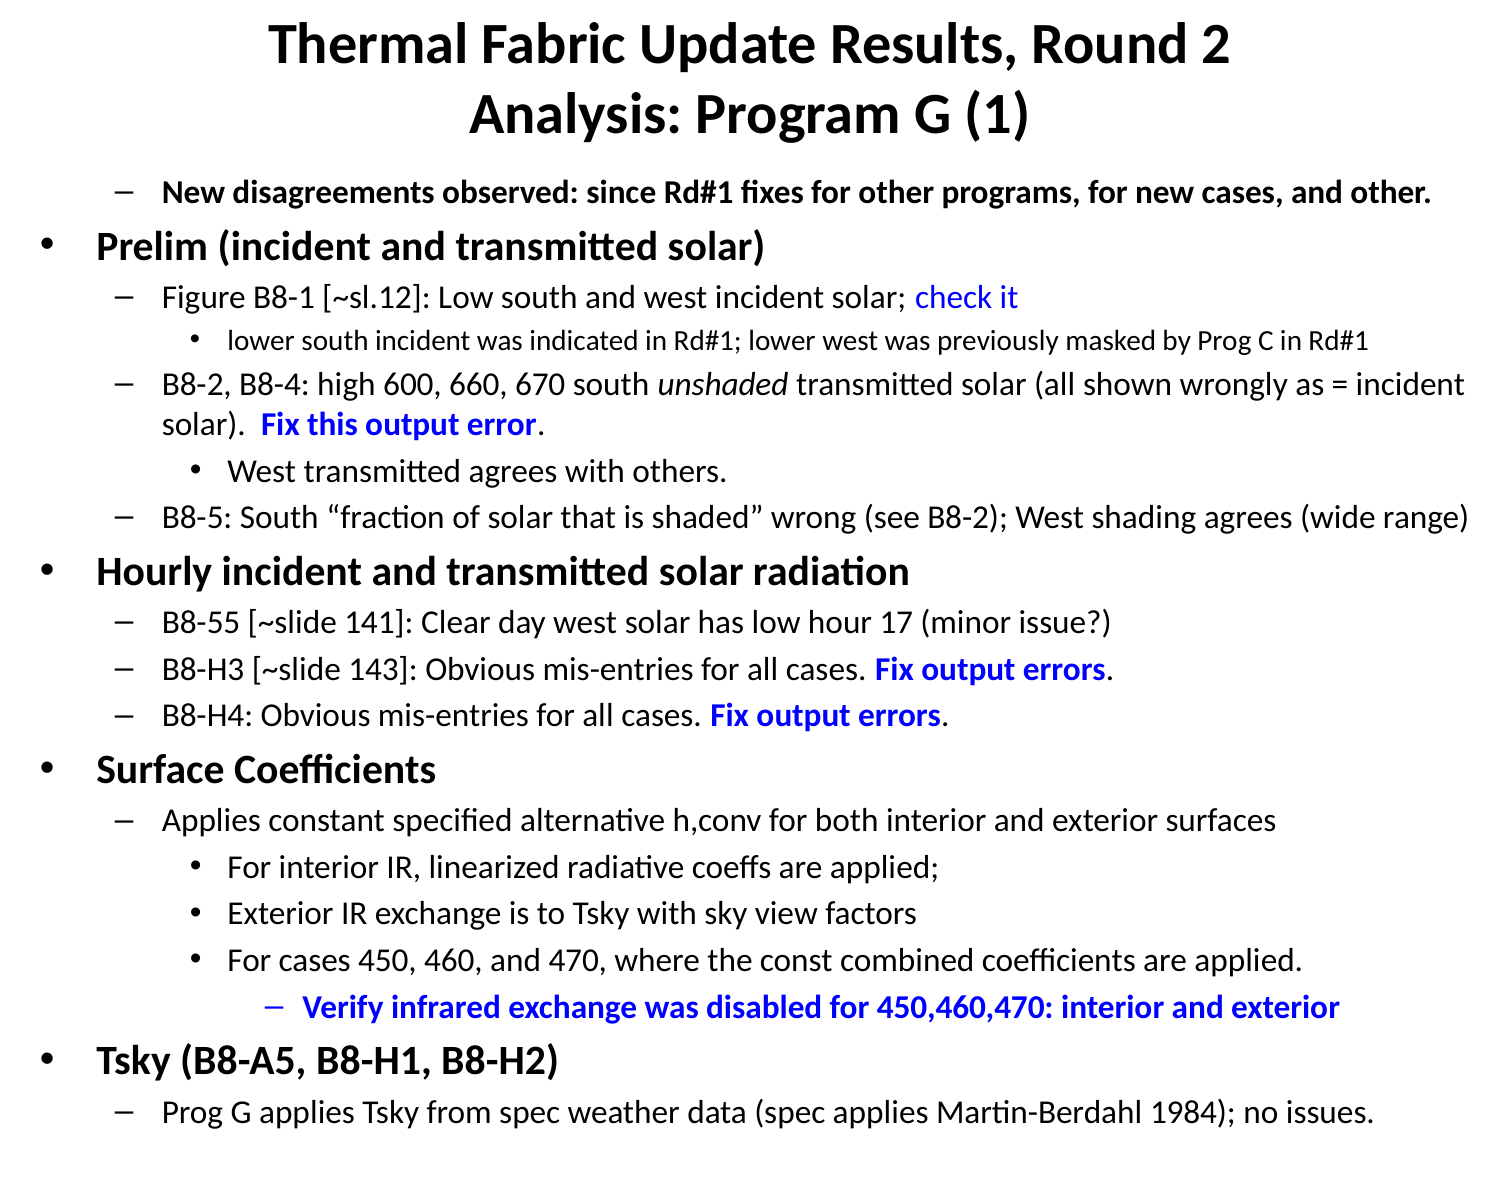

# Thermal Fabric Update Results, Round 2 Analysis: Program G (1)
New disagreements observed: since Rd#1 fixes for other programs, for new cases, and other.
Prelim (incident and transmitted solar)
Figure B8-1 [~sl.12]: Low south and west incident solar; check it
lower south incident was indicated in Rd#1; lower west was previously masked by Prog C in Rd#1
B8-2, B8-4: high 600, 660, 670 south unshaded transmitted solar (all shown wrongly as = incident solar).  Fix this output error.
West transmitted agrees with others.
B8-5: South “fraction of solar that is shaded” wrong (see B8-2); West shading agrees (wide range)
Hourly incident and transmitted solar radiation
B8-55 [~slide 141]: Clear day west solar has low hour 17 (minor issue?)
B8-H3 [~slide 143]: Obvious mis-entries for all cases. Fix output errors.
B8-H4: Obvious mis-entries for all cases. Fix output errors.
Surface Coefficients
Applies constant specified alternative h,conv for both interior and exterior surfaces
For interior IR, linearized radiative coeffs are applied;
Exterior IR exchange is to Tsky with sky view factors
For cases 450, 460, and 470, where the const combined coefficients are applied.
Verify infrared exchange was disabled for 450,460,470: interior and exterior
Tsky (B8-A5, B8-H1, B8-H2)
Prog G applies Tsky from spec weather data (spec applies Martin-Berdahl 1984); no issues.